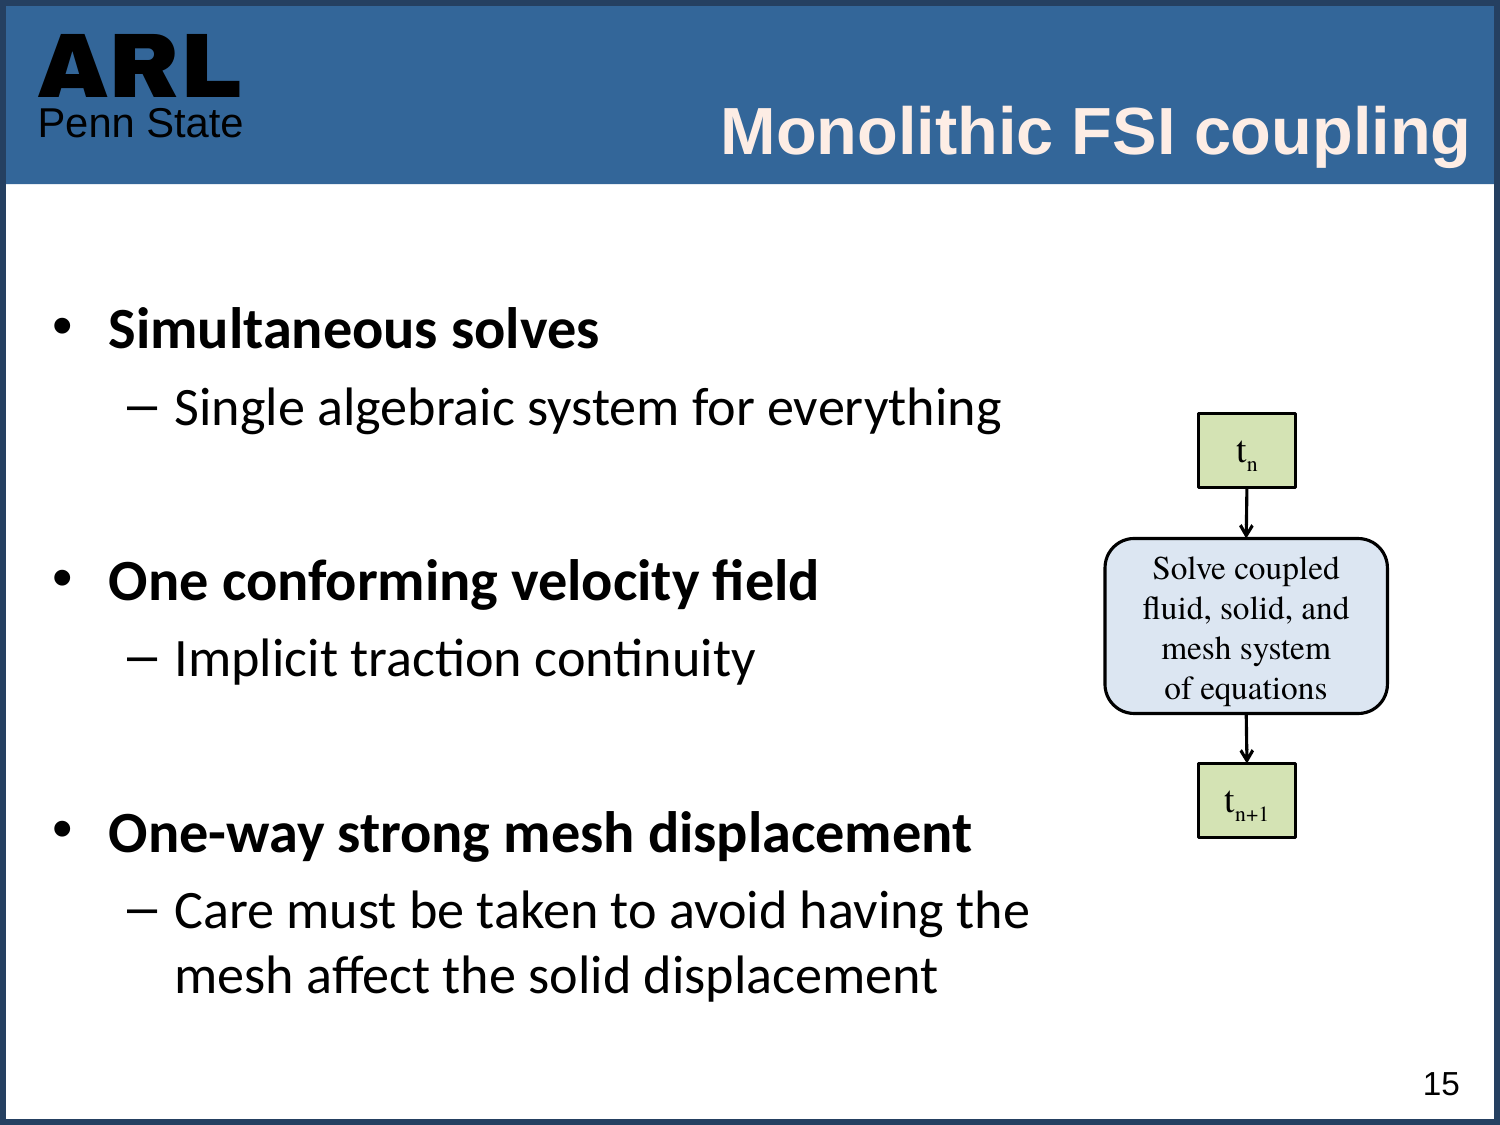

# Monolithic FSI coupling
Simultaneous solves
Single algebraic system for everything

One conforming velocity field
Implicit traction continuity

One-way strong mesh displacement
Care must be taken to avoid having the mesh affect the solid displacement
tn
Solve coupled
fluid, solid, and mesh system
of equations
tn+1
15